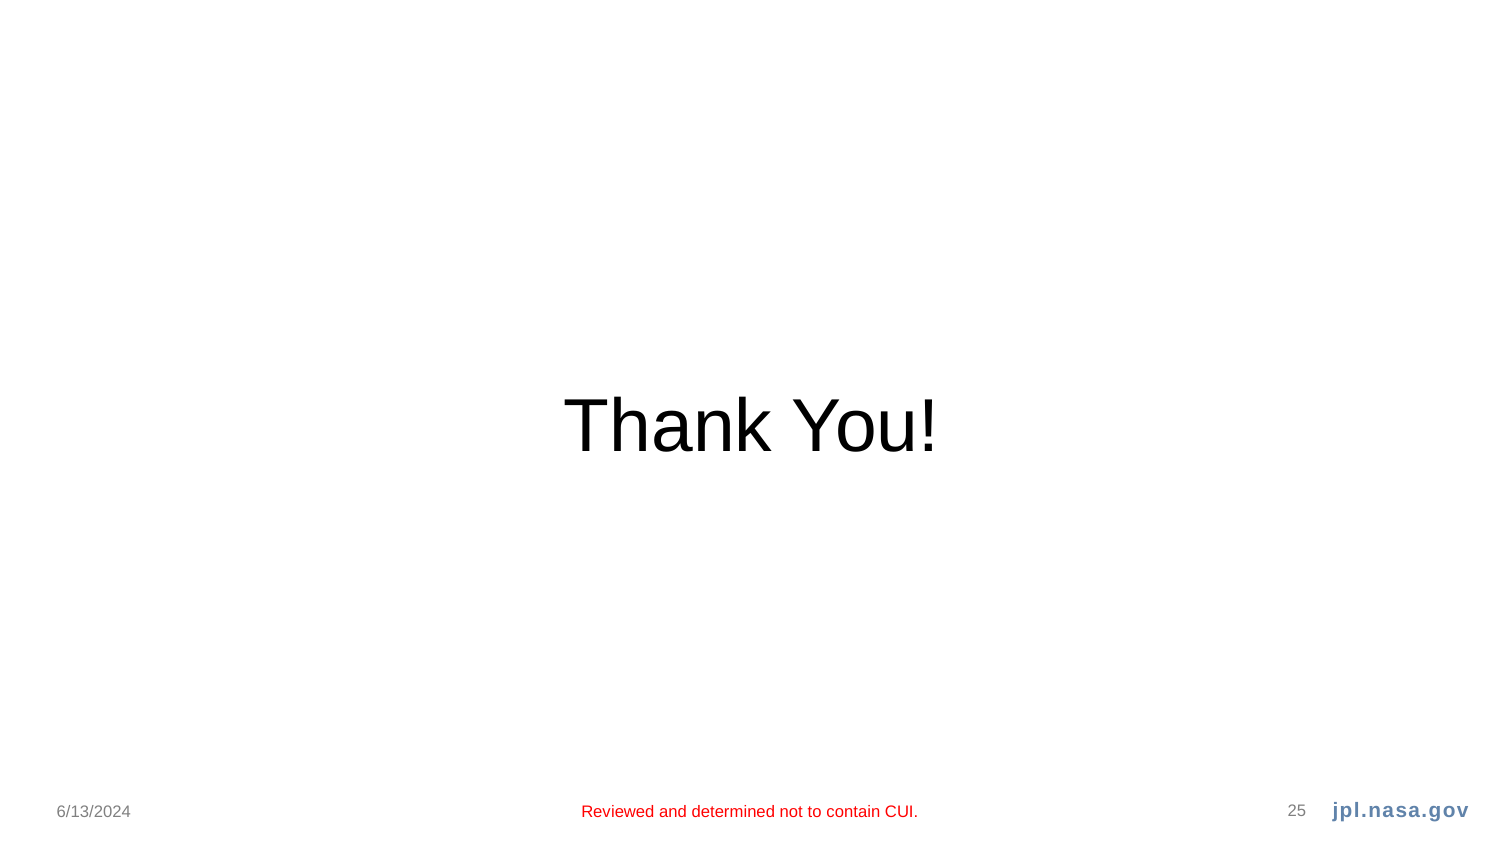

Thank You!
6/13/2024
Reviewed and determined not to contain CUI.
25